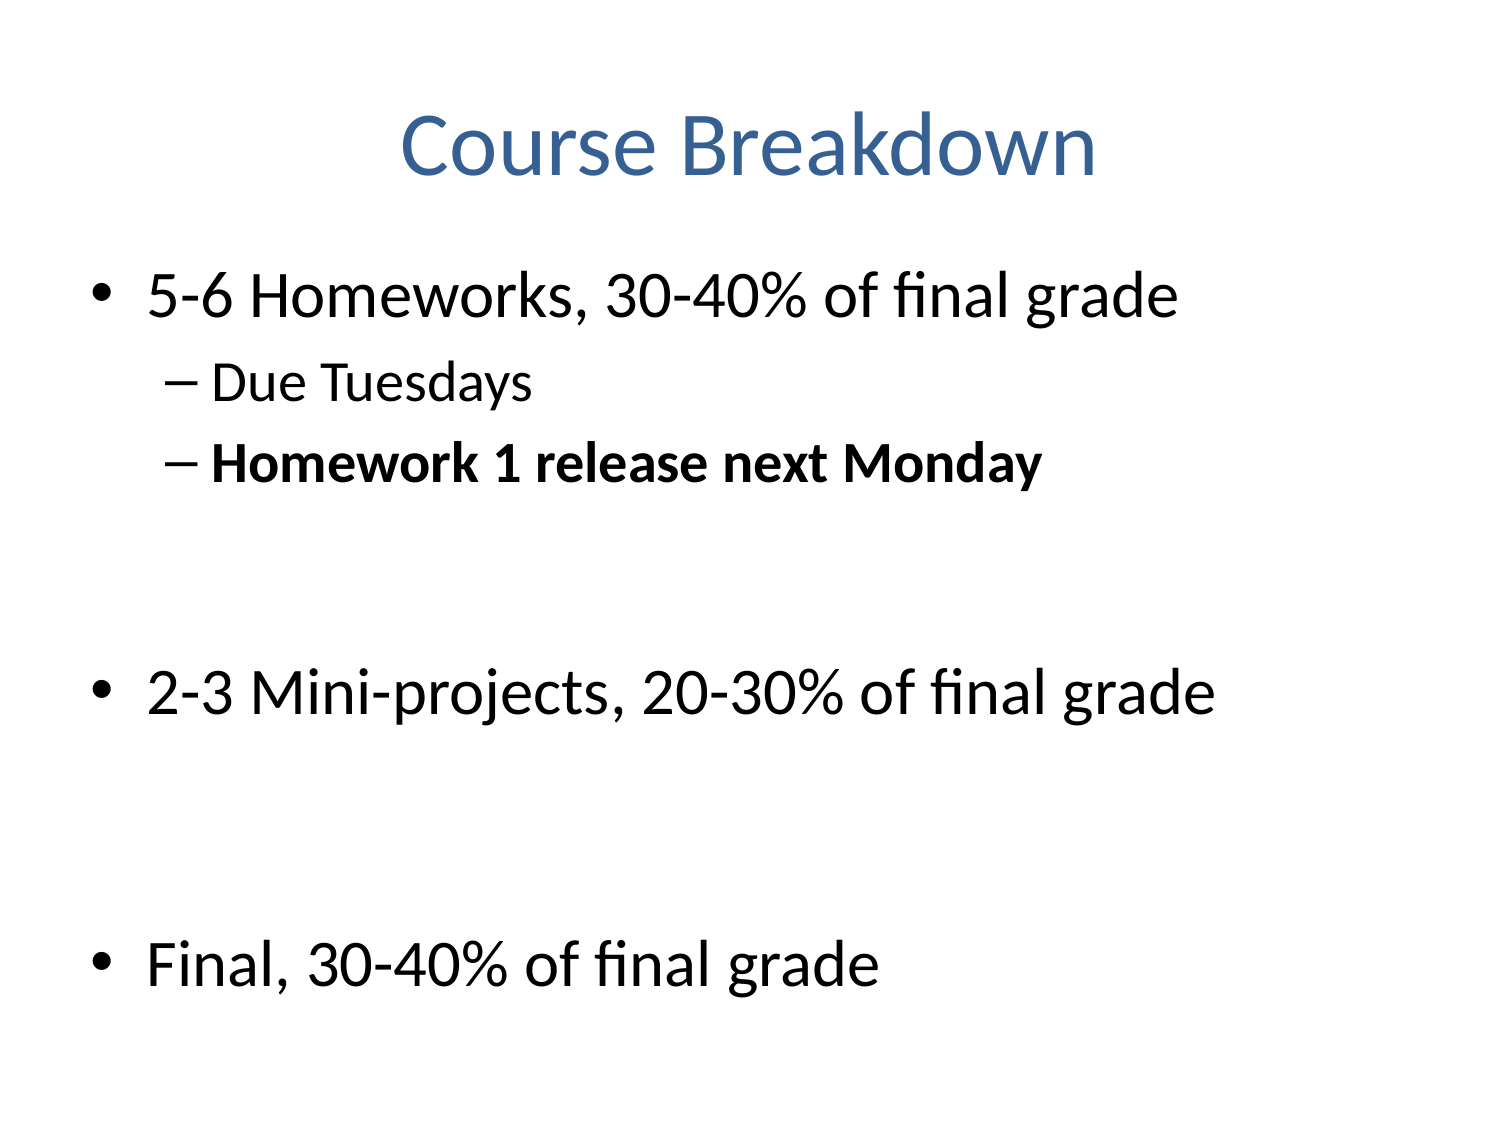

# Course Breakdown
5-6 Homeworks, 30-40% of final grade
Due Tuesdays
Homework 1 release next Monday

2-3 Mini-projects, 20-30% of final grade

Final, 30-40% of final grade